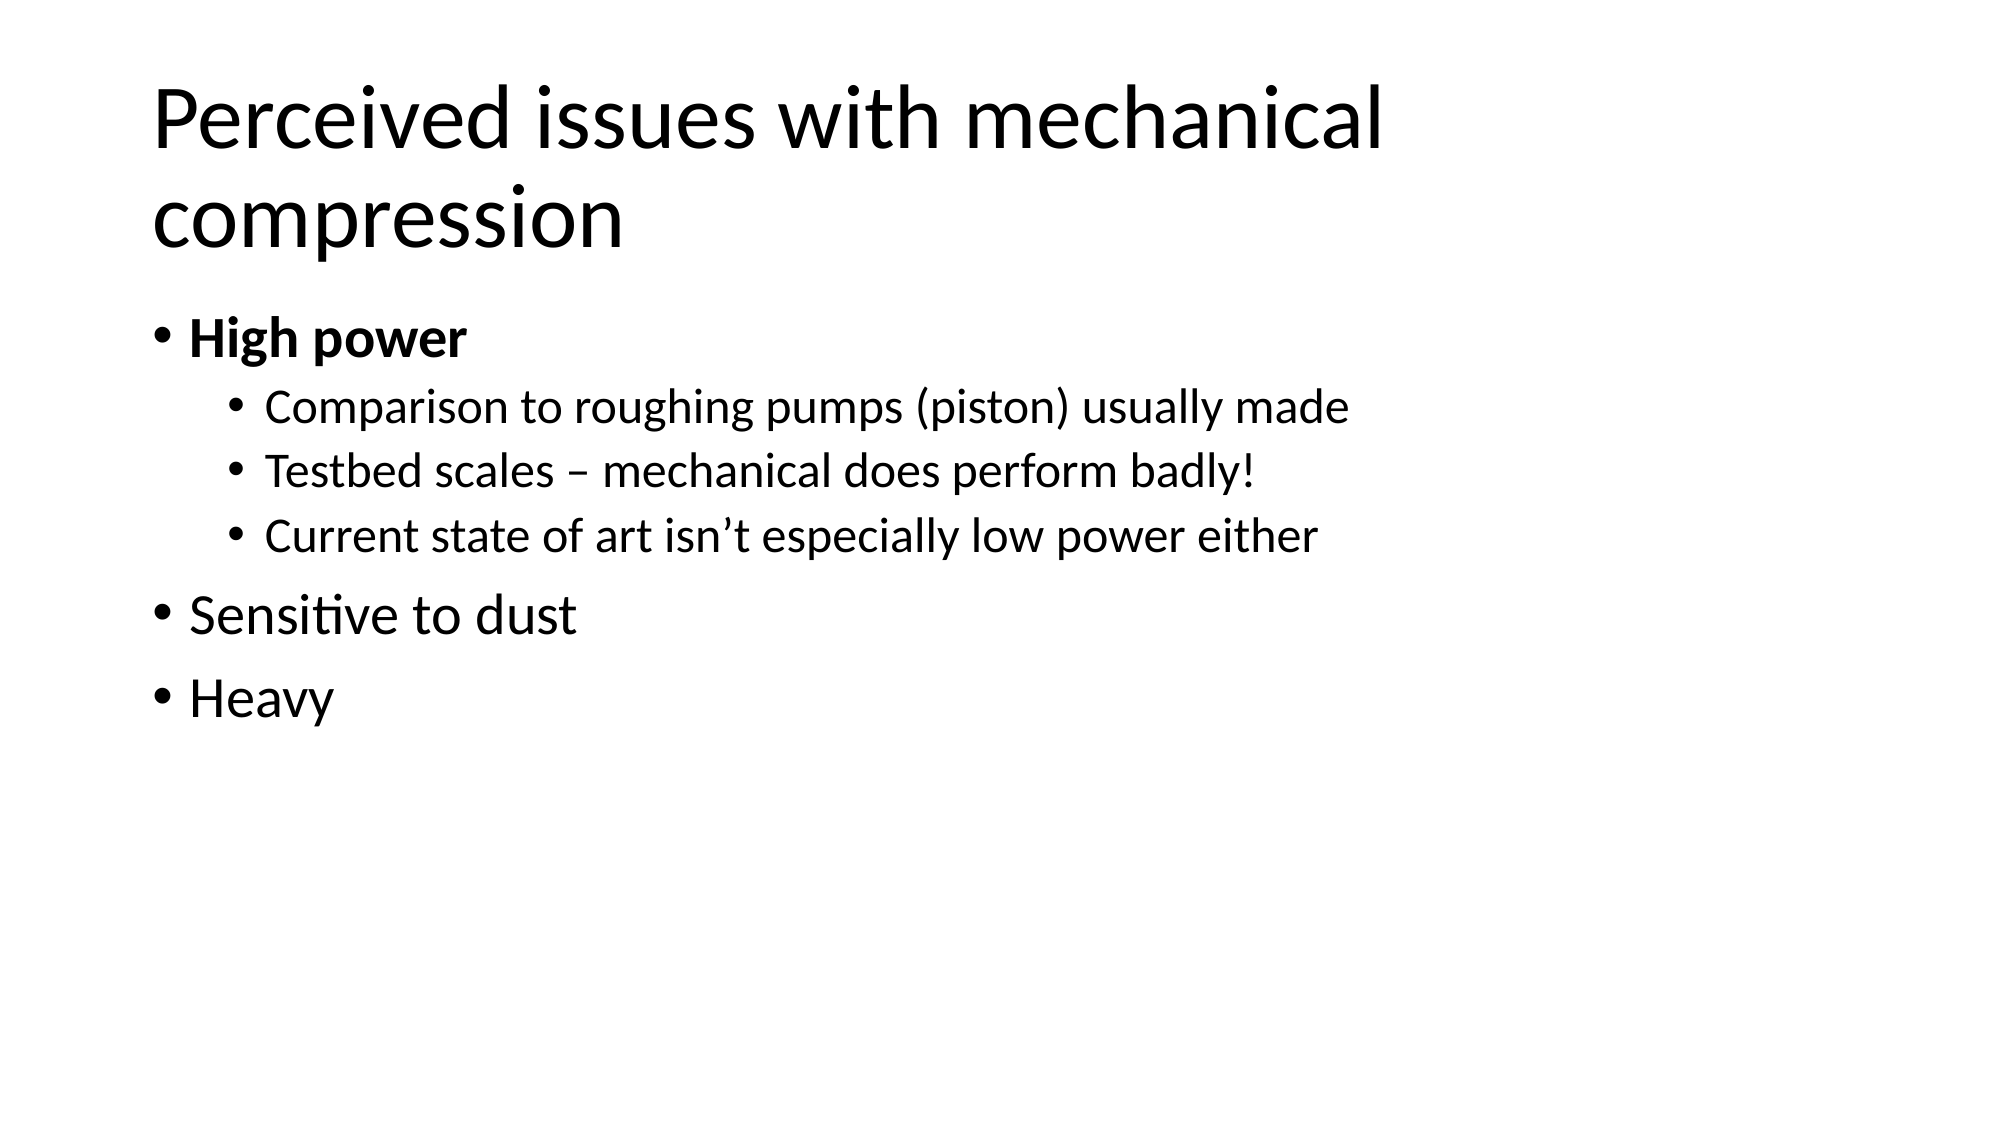

# Perceived issues with mechanical compression
High power
Comparison to roughing pumps (piston) usually made
Testbed scales – mechanical does perform badly!
Current state of art isn’t especially low power either
Sensitive to dust
Heavy